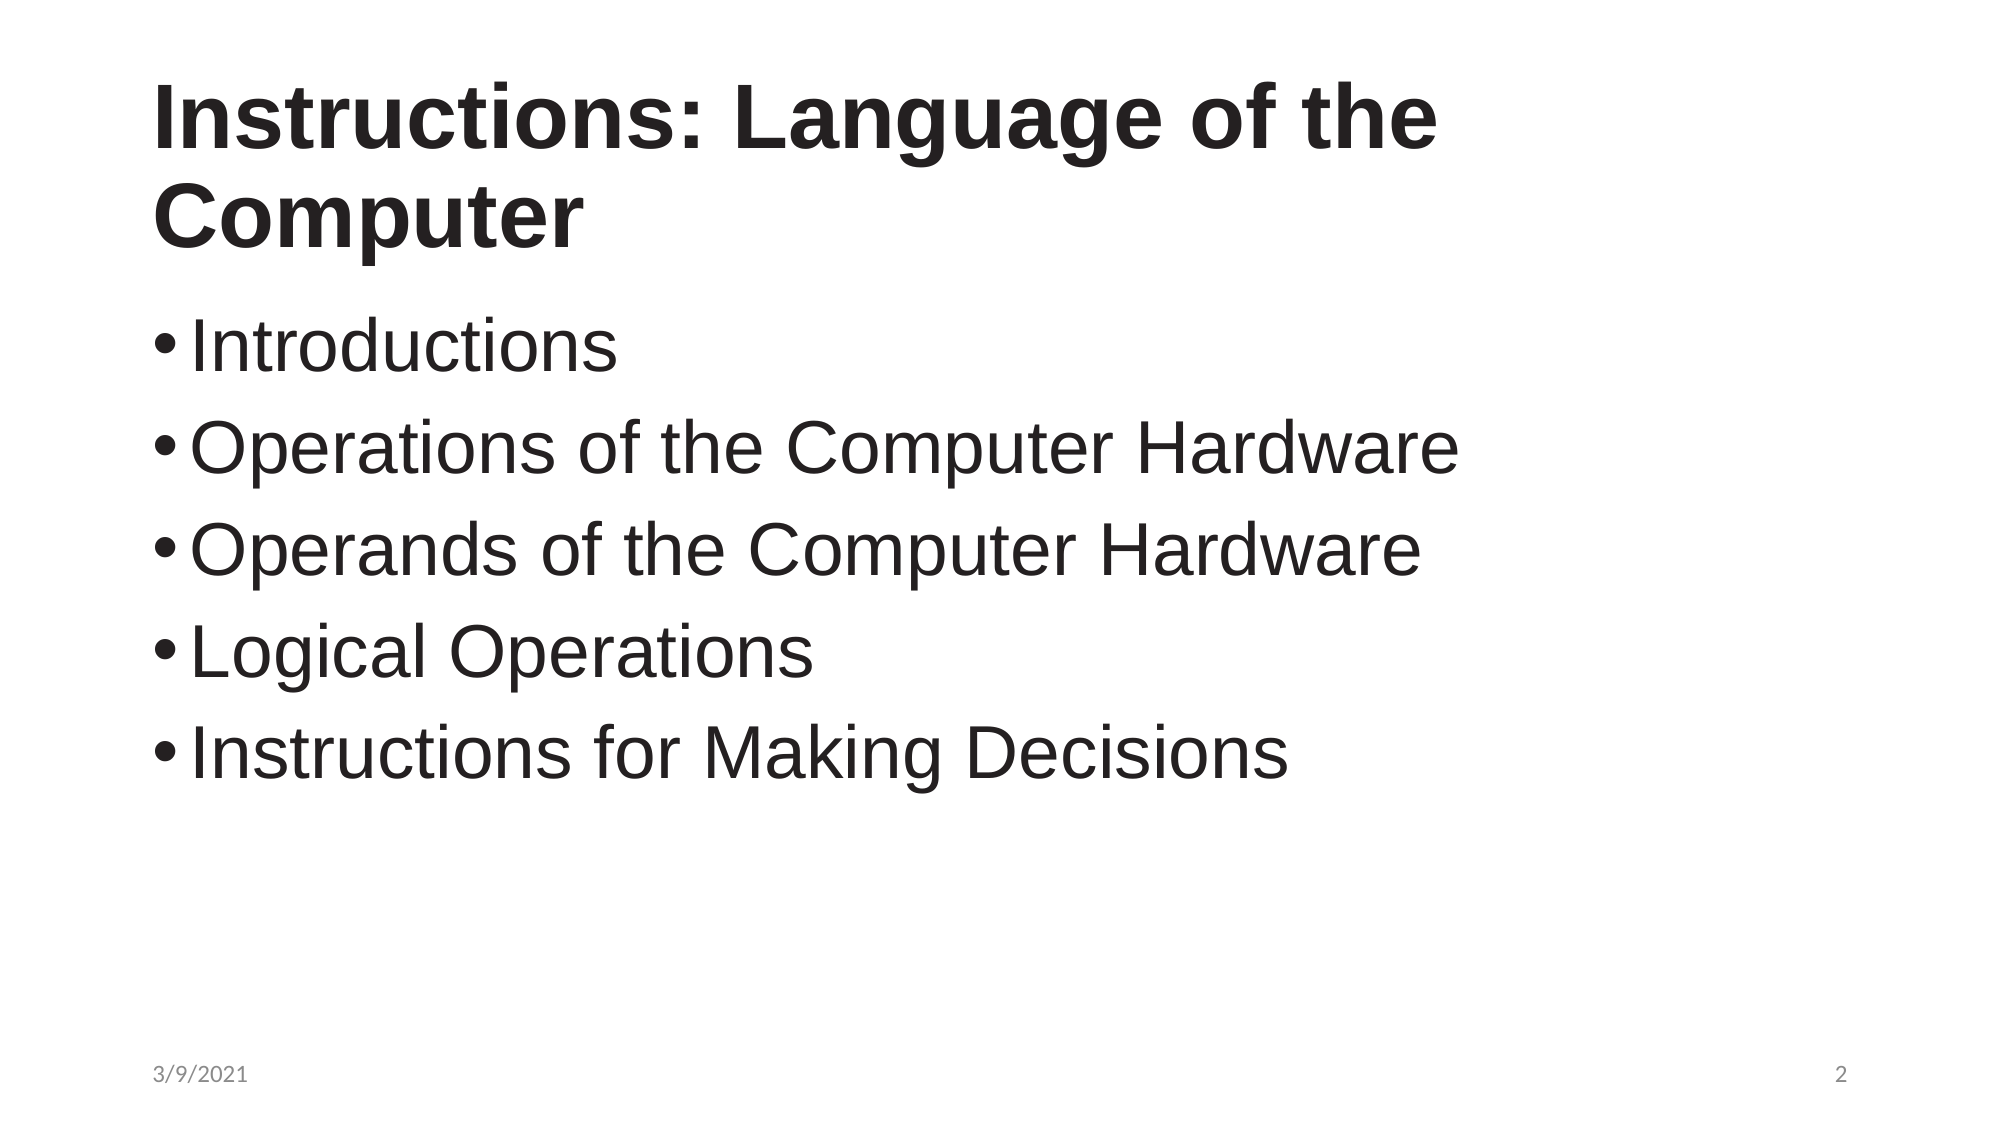

# Instructions: Language of the Computer
Introductions
Operations of the Computer Hardware
Operands of the Computer Hardware
Logical Operations
Instructions for Making Decisions
3/9/2021
2